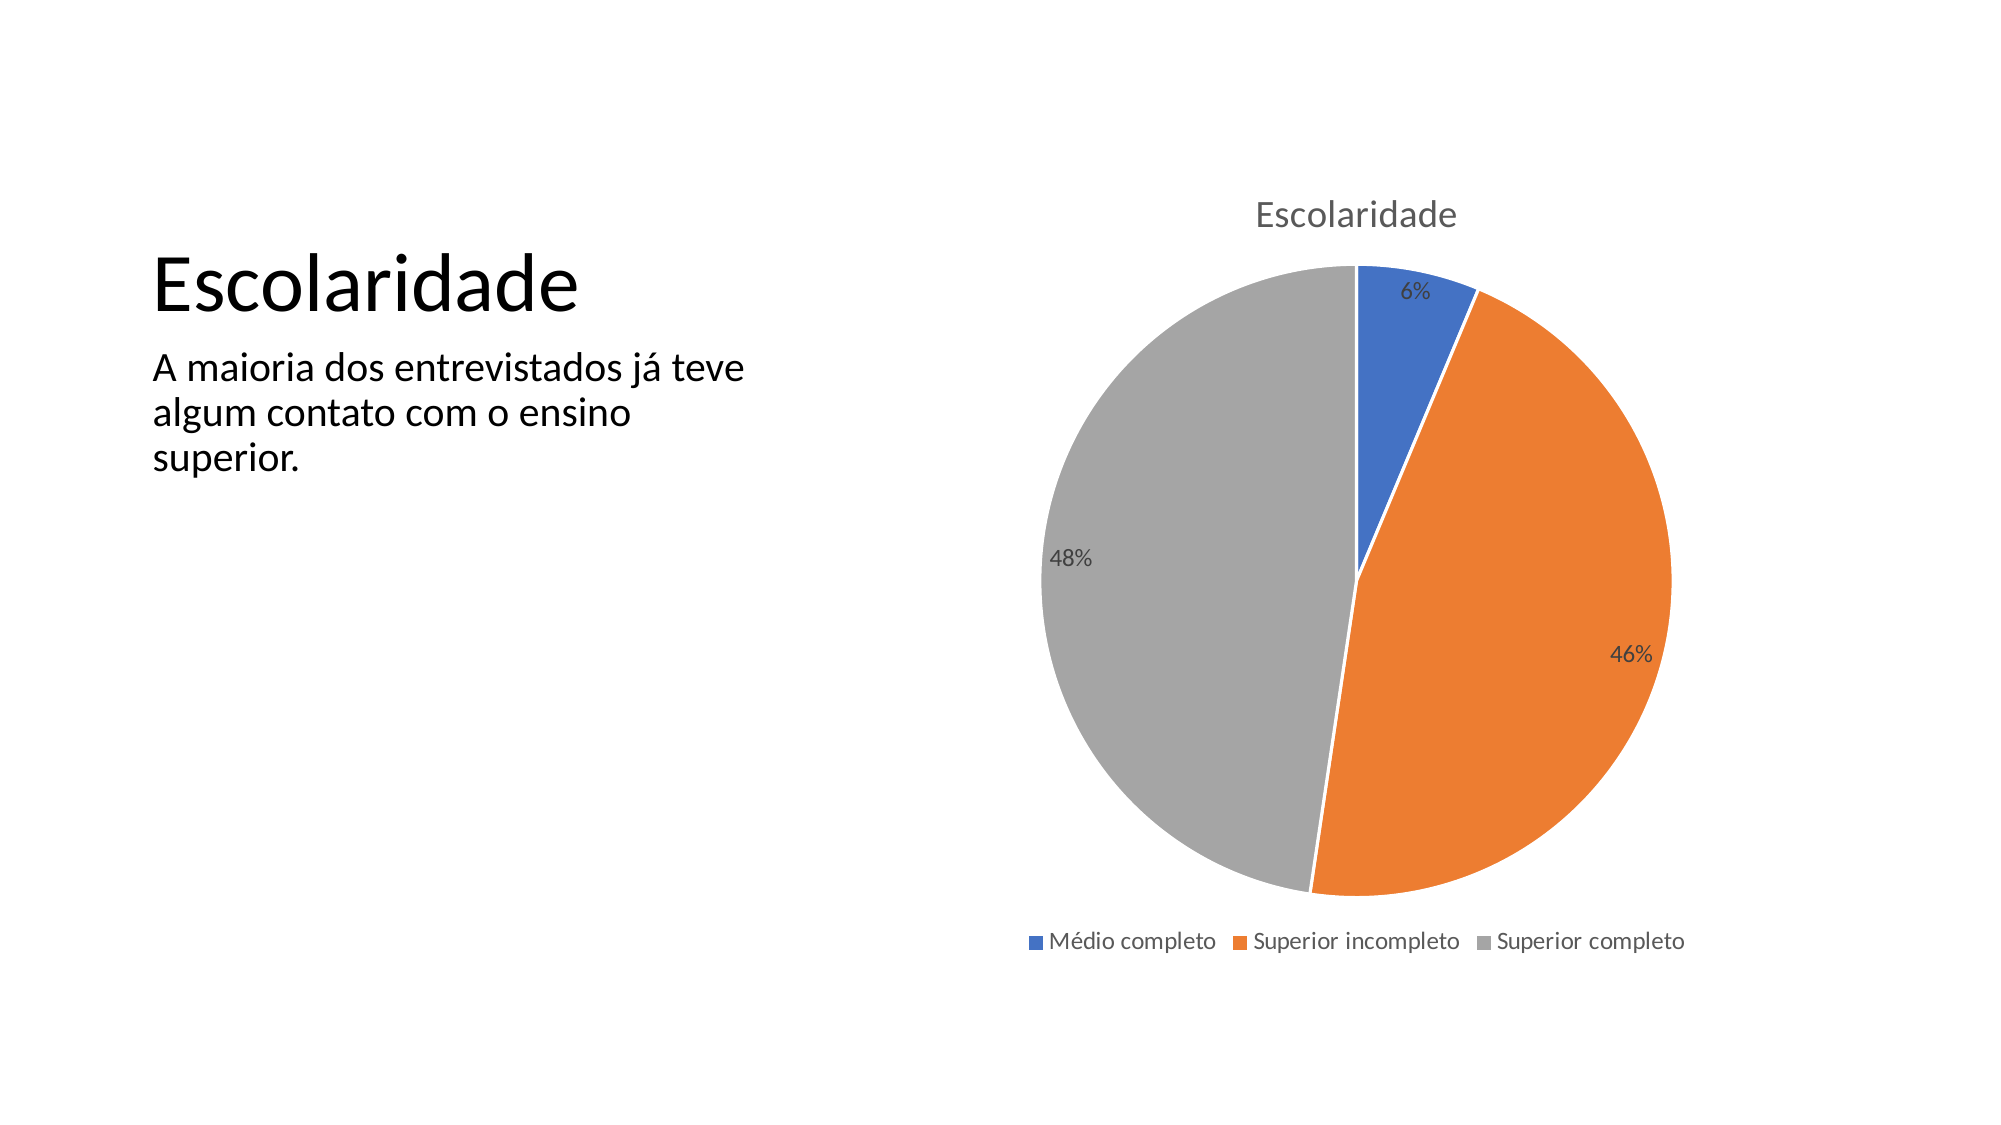

# Escolaridade

### Chart:

| Category | Escolaridade |
|---|---|
| Médio completo | 0.063 |
| Superior incompleto | 0.46 |
| Superior completo | 0.476 |
A maioria dos entrevistados já teve algum contato com o ensino superior.